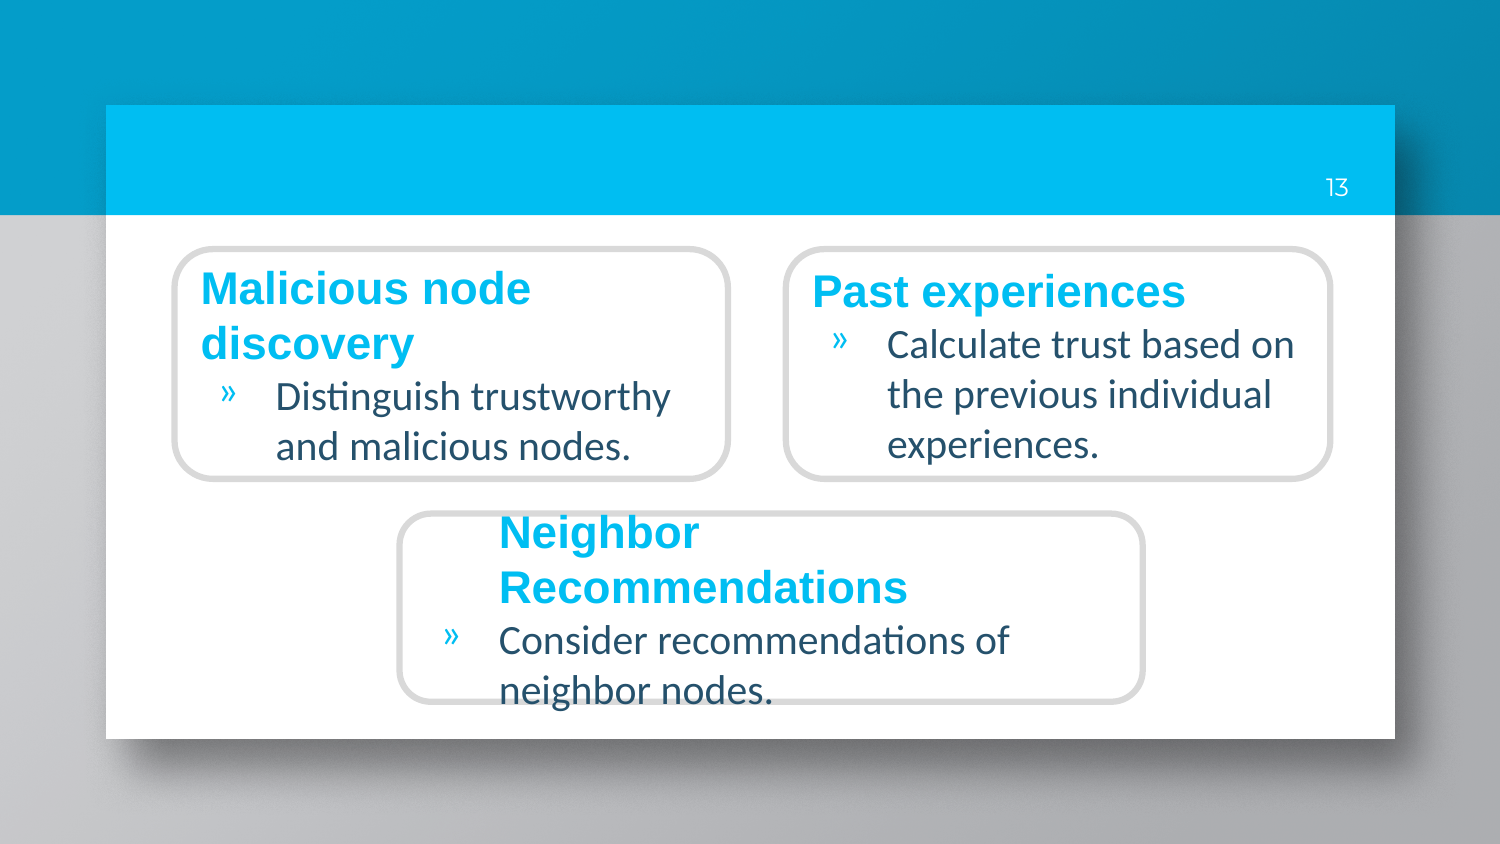

13
Malicious node discovery
Distinguish trustworthy and malicious nodes.
Past experiences
Calculate trust based on the previous individual experiences.
Neighbor Recommendations
Consider recommendations of neighbor nodes.